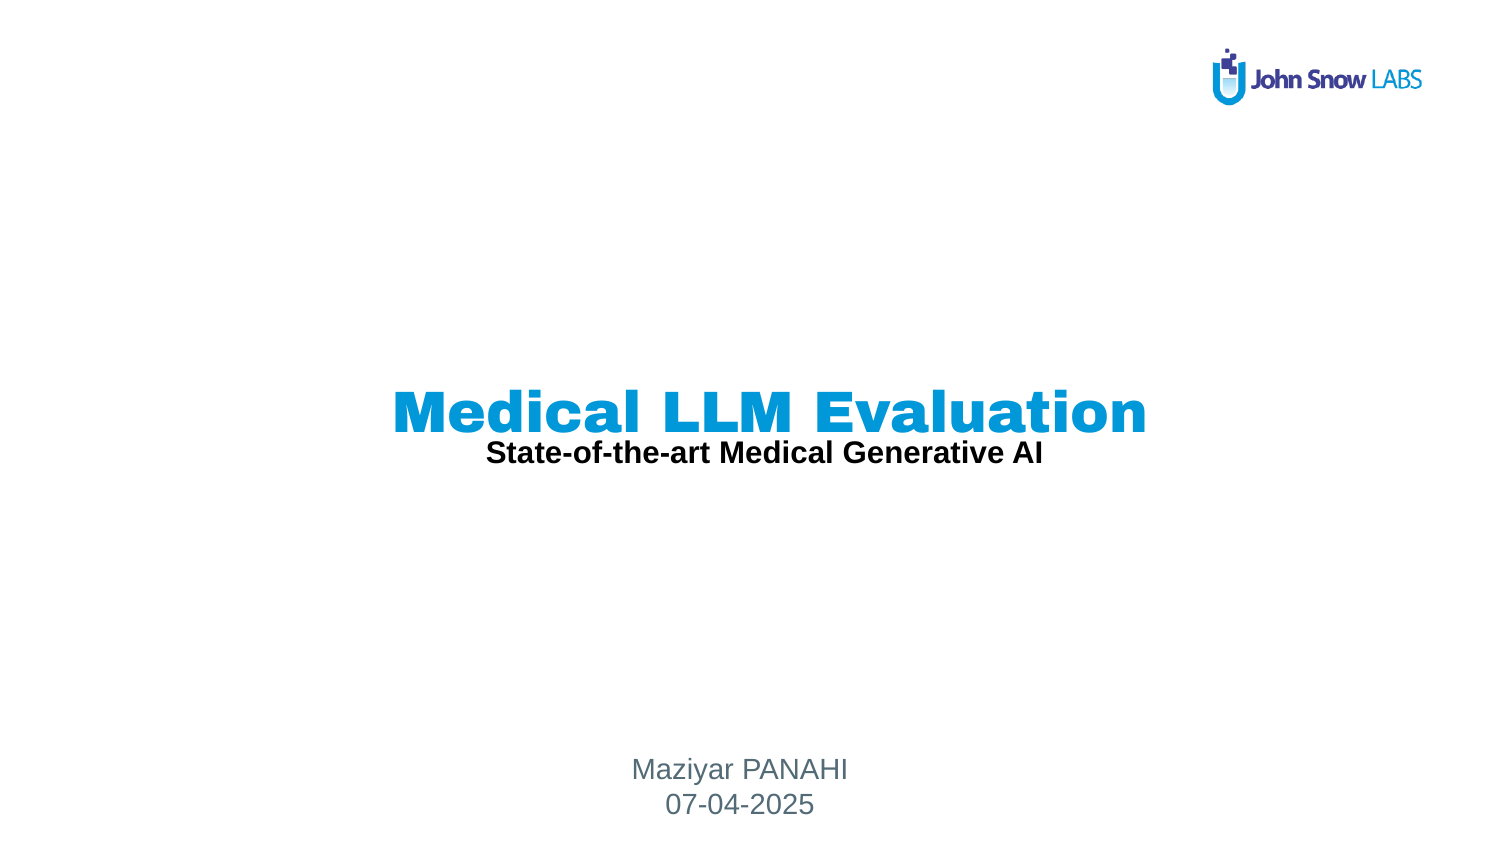

Medical LLM Evaluation
State-of-the-art Medical Generative AI
Maziyar PANAHI
07-04-2025